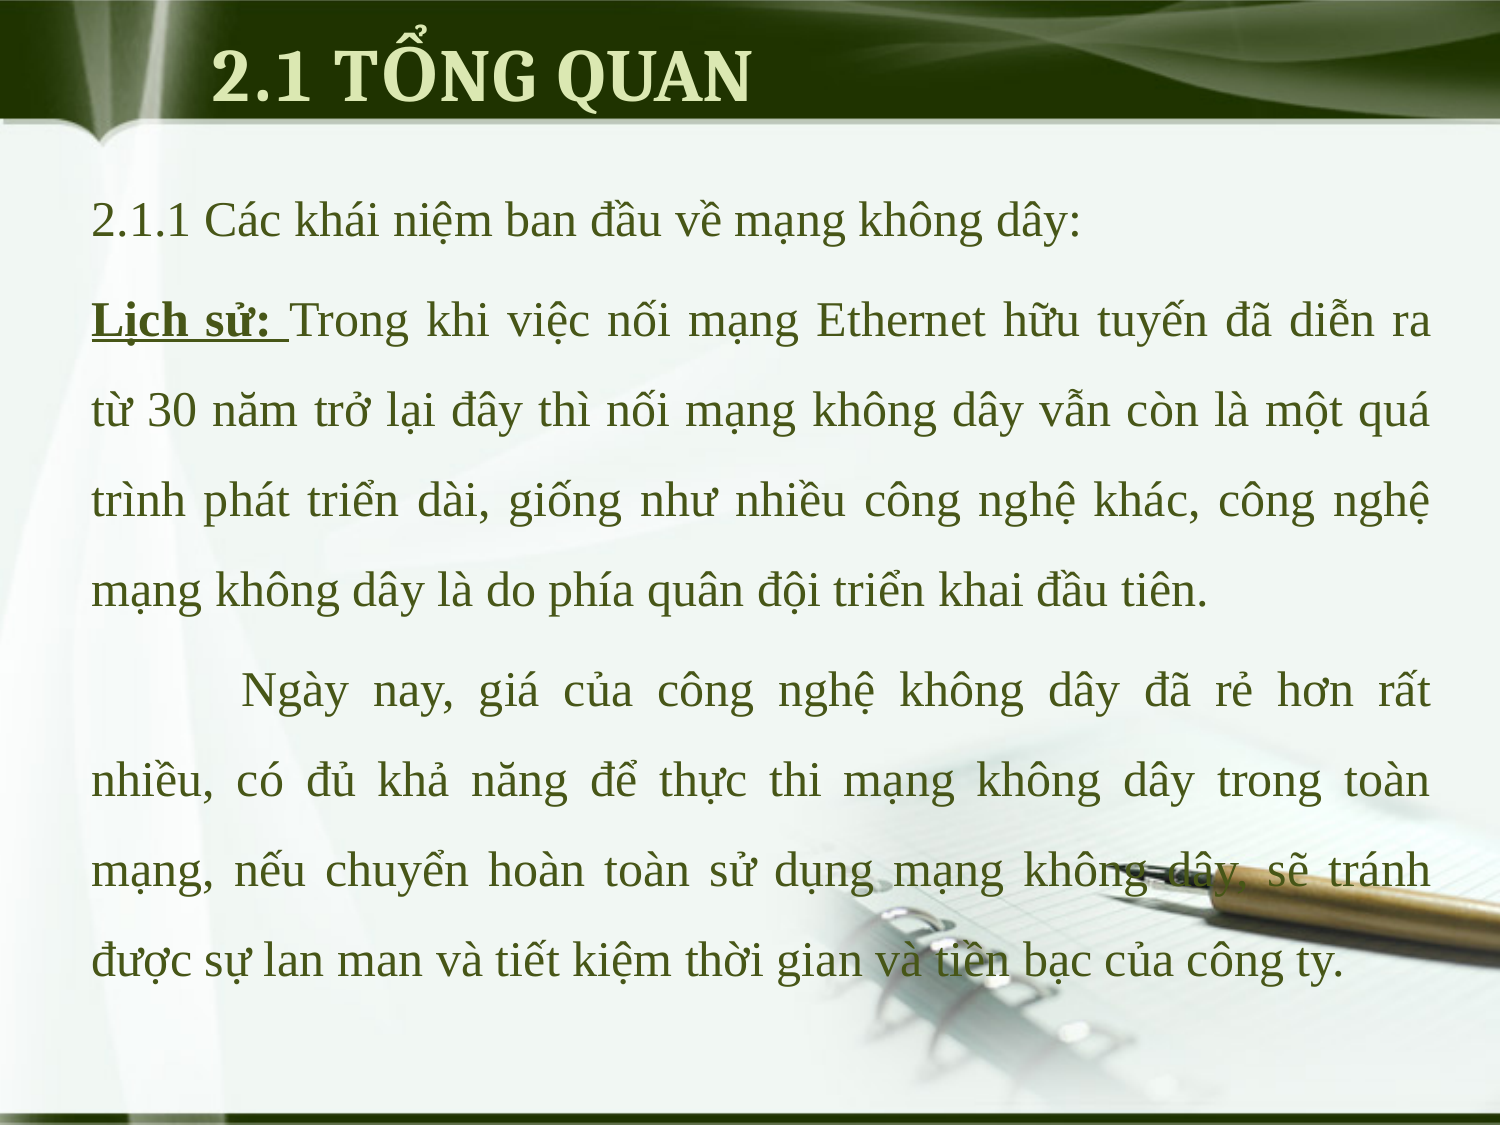

# 2.1 TỔNG QUAN
2.1.1 Các khái niệm ban đầu về mạng không dây:
Lịch sử: Trong khi việc nối mạng Ethernet hữu tuyến đã diễn ra từ 30 năm trở lại đây thì nối mạng không dây vẫn còn là một quá trình phát triển dài, giống như nhiều công nghệ khác, công nghệ mạng không dây là do phía quân đội triển khai đầu tiên.
	Ngày nay, giá của công nghệ không dây đã rẻ hơn rất nhiều, có đủ khả năng để thực thi mạng không dây trong toàn mạng, nếu chuyển hoàn toàn sử dụng mạng không dây, sẽ tránh được sự lan man và tiết kiệm thời gian và tiền bạc của công ty.